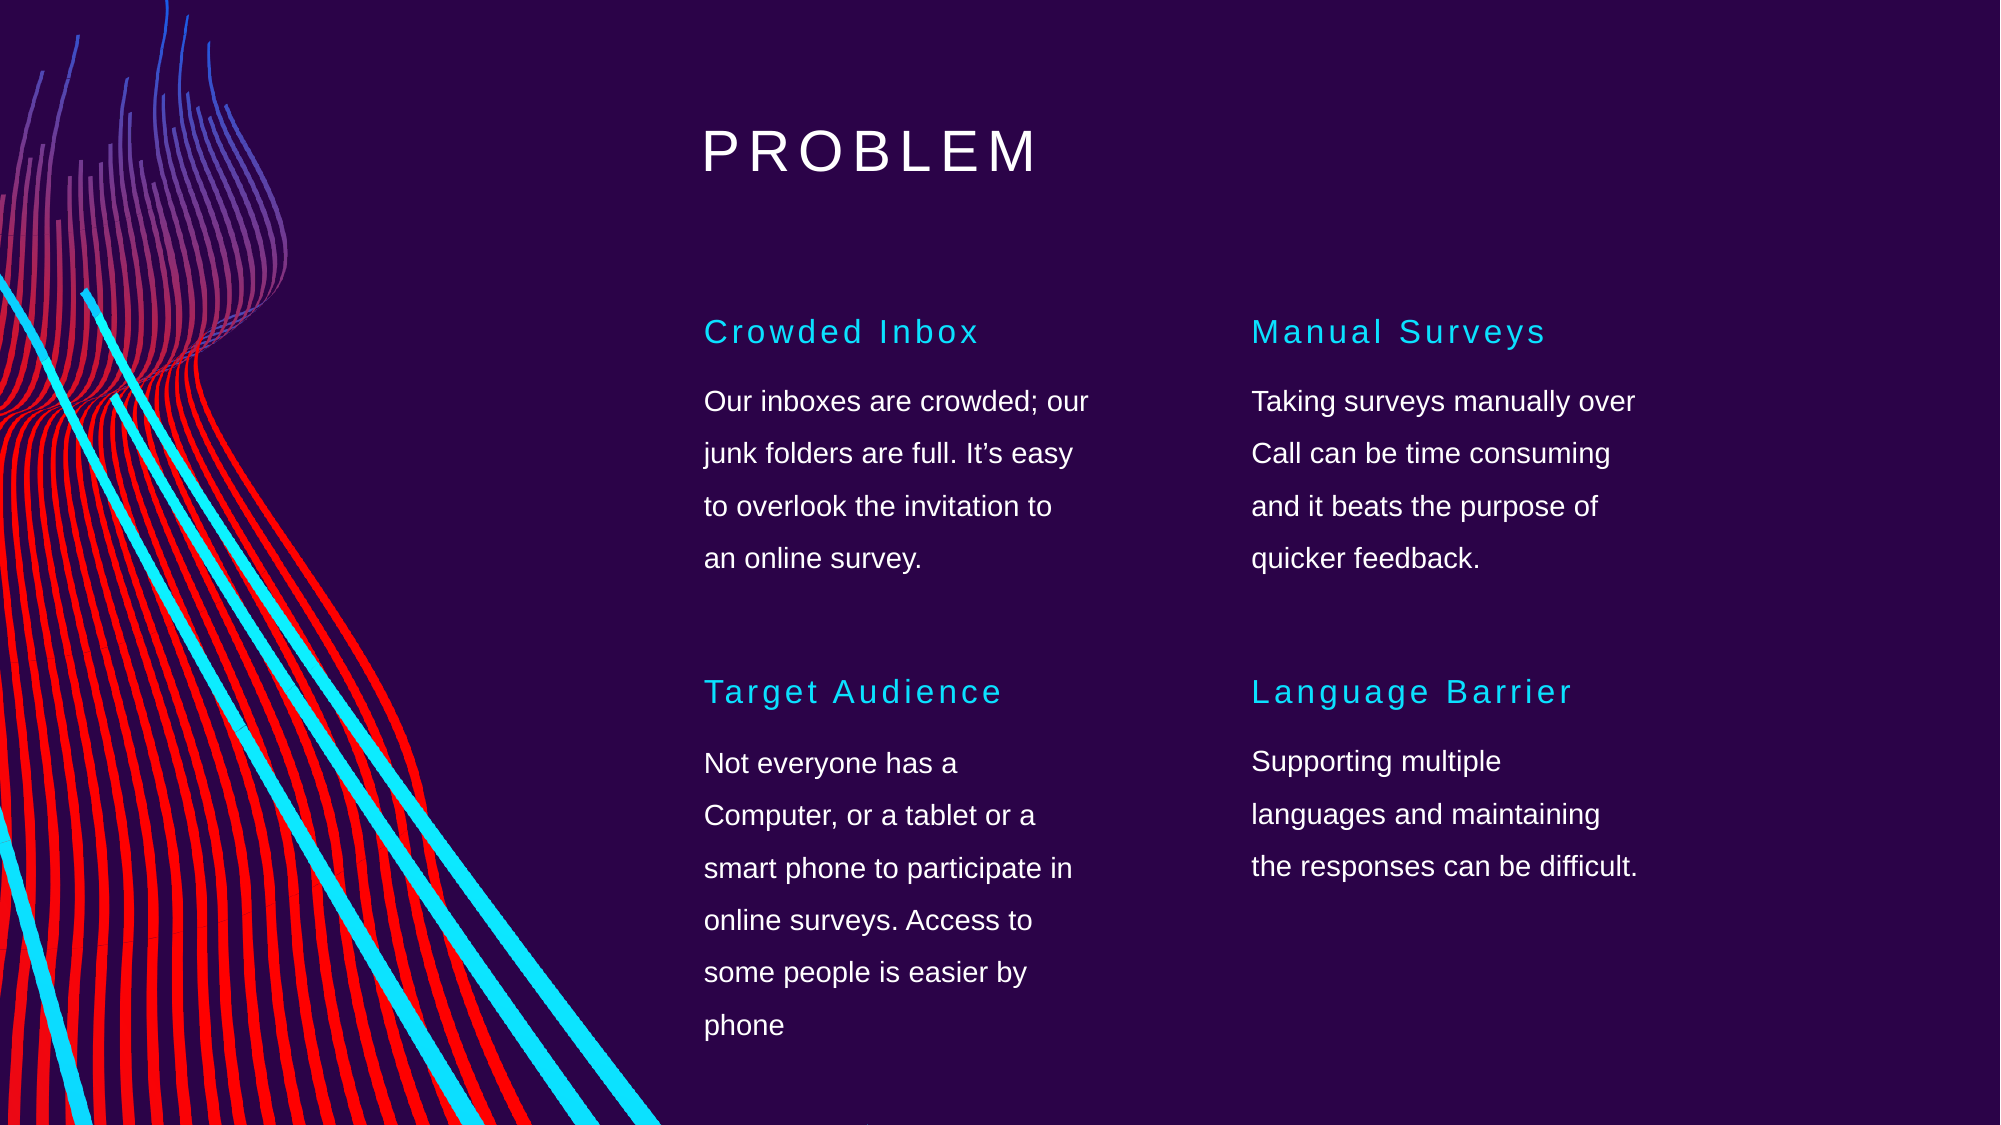

# Problem
Crowded Inbox
Manual Surveys
Our inboxes are crowded; our junk folders are full. It’s easy to overlook the invitation to an online survey.
Taking surveys manually over Call can be time consuming and it beats the purpose of quicker feedback.
Target Audience
Language Barrier
Supporting multiple languages and maintaining the responses can be difficult.
Not everyone has a Computer, or a tablet or a smart phone to participate in online surveys. Access to some people is easier by phone